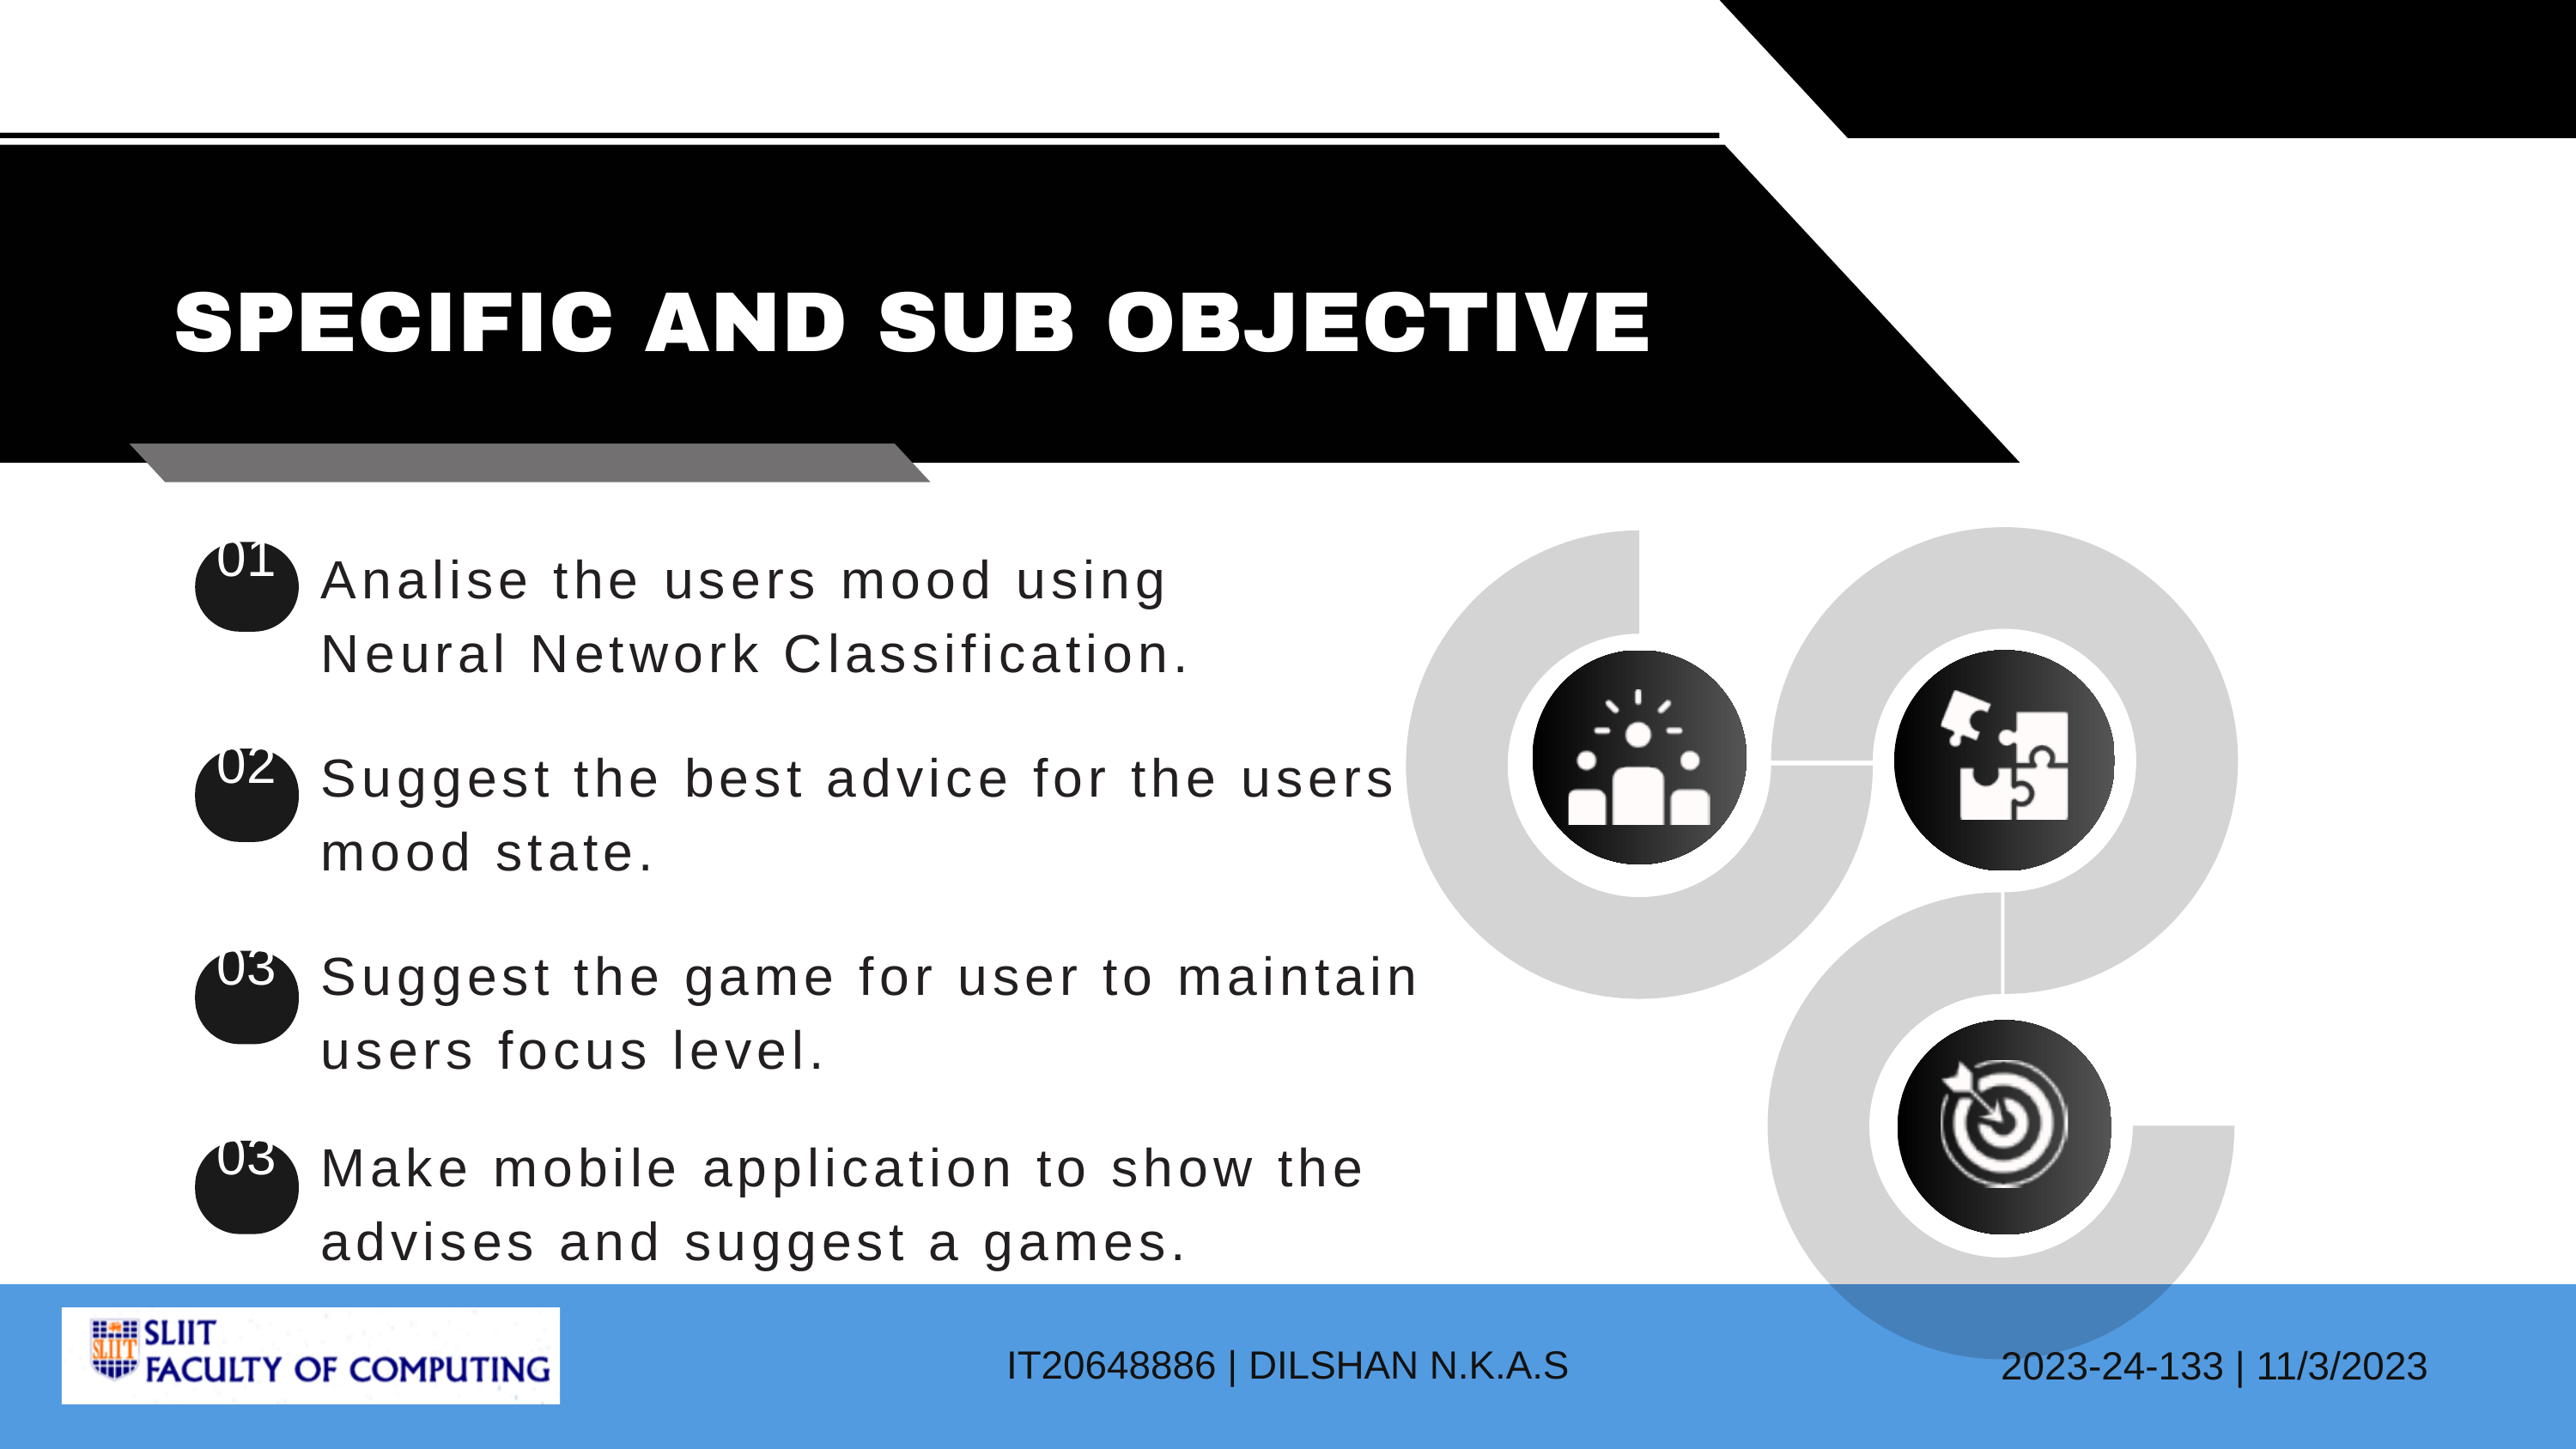

SPECIFIC AND SUB OBJECTIVE

Analise the users mood using Neural Network Classification.

01

Suggest the best advice for the users mood state.

02

Suggest the game for user to maintain users focus level.

03

Make mobile application to show the advises and suggest a games.

03

IT20648886 | DILSHAN N.K.A.S
2023-24-133 | 11/3/2023